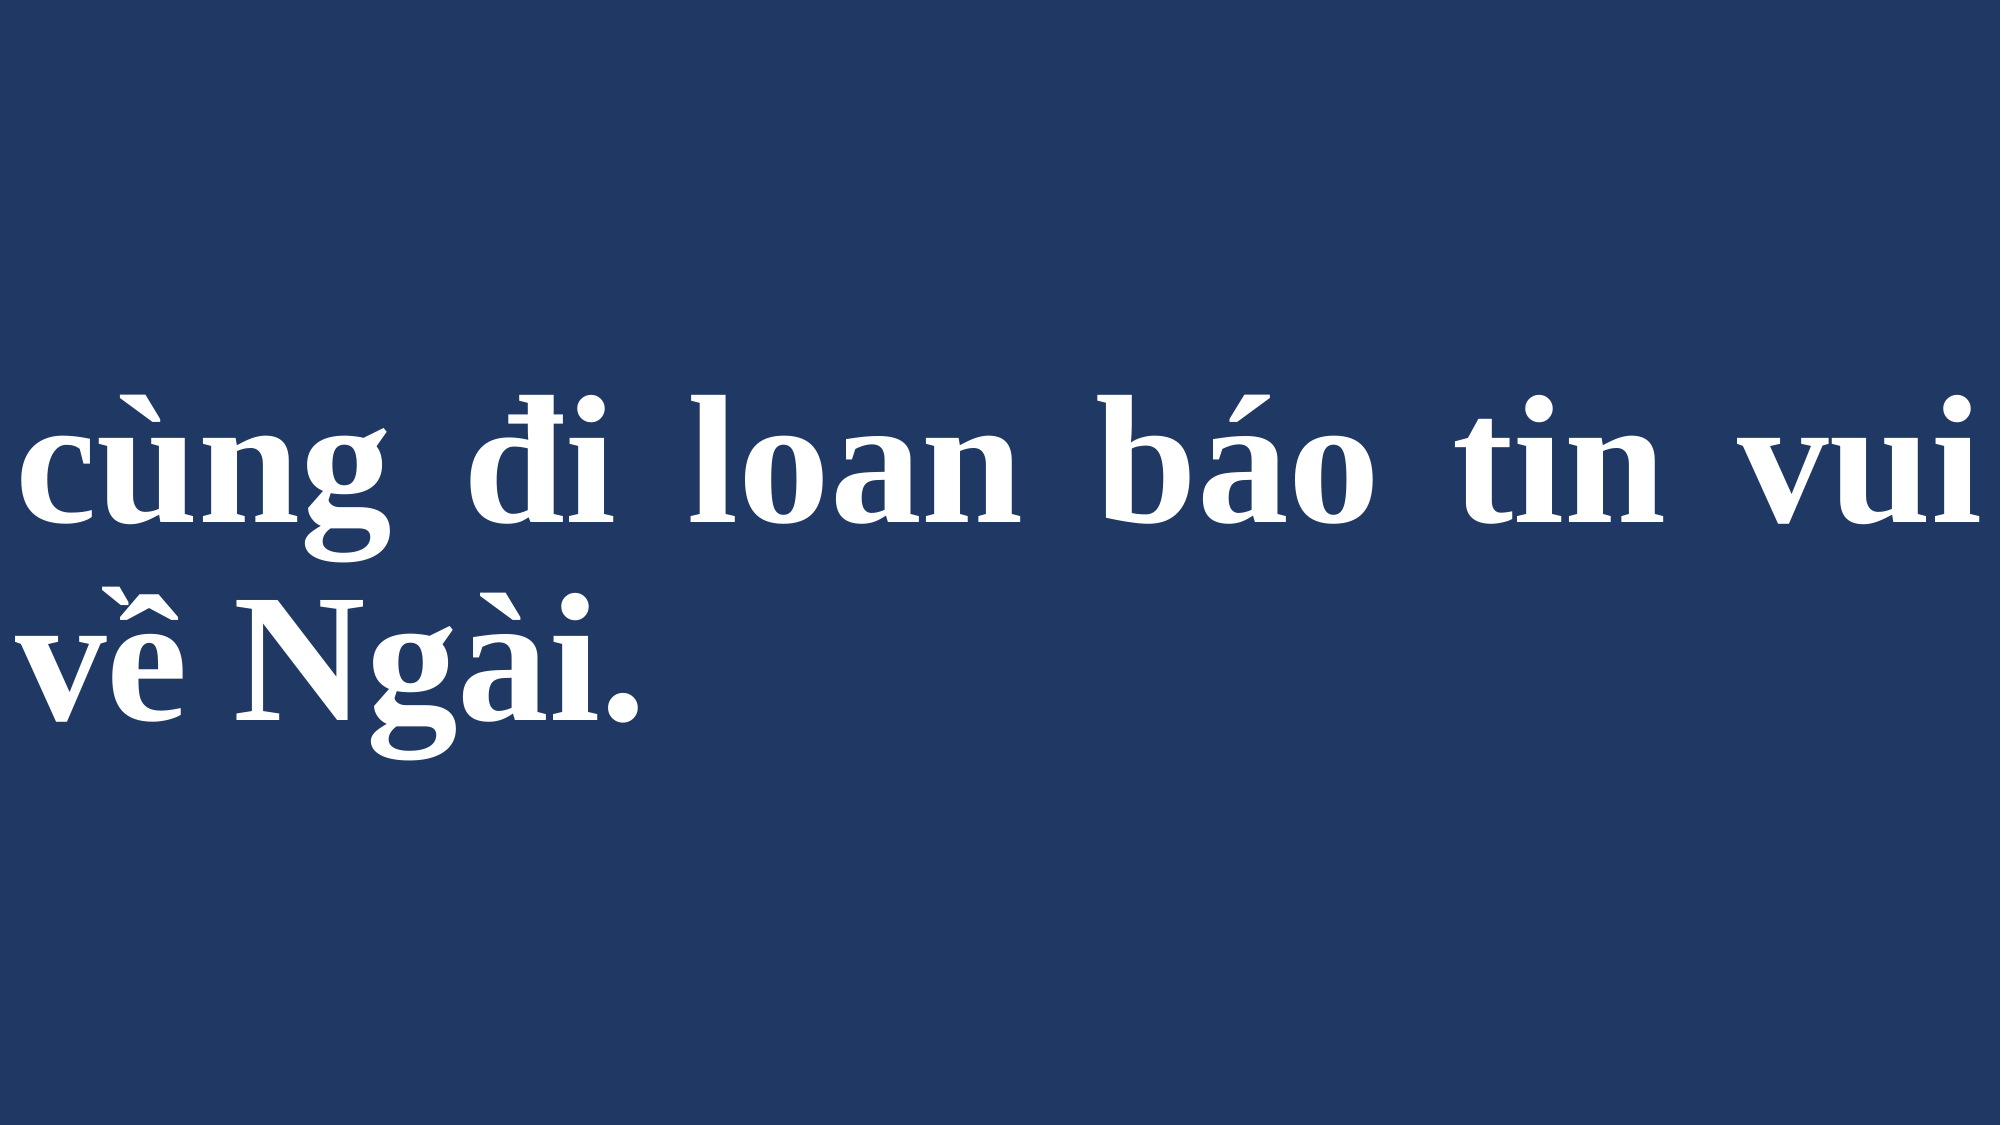

# cùng đi loan báo tin vui về Ngài.